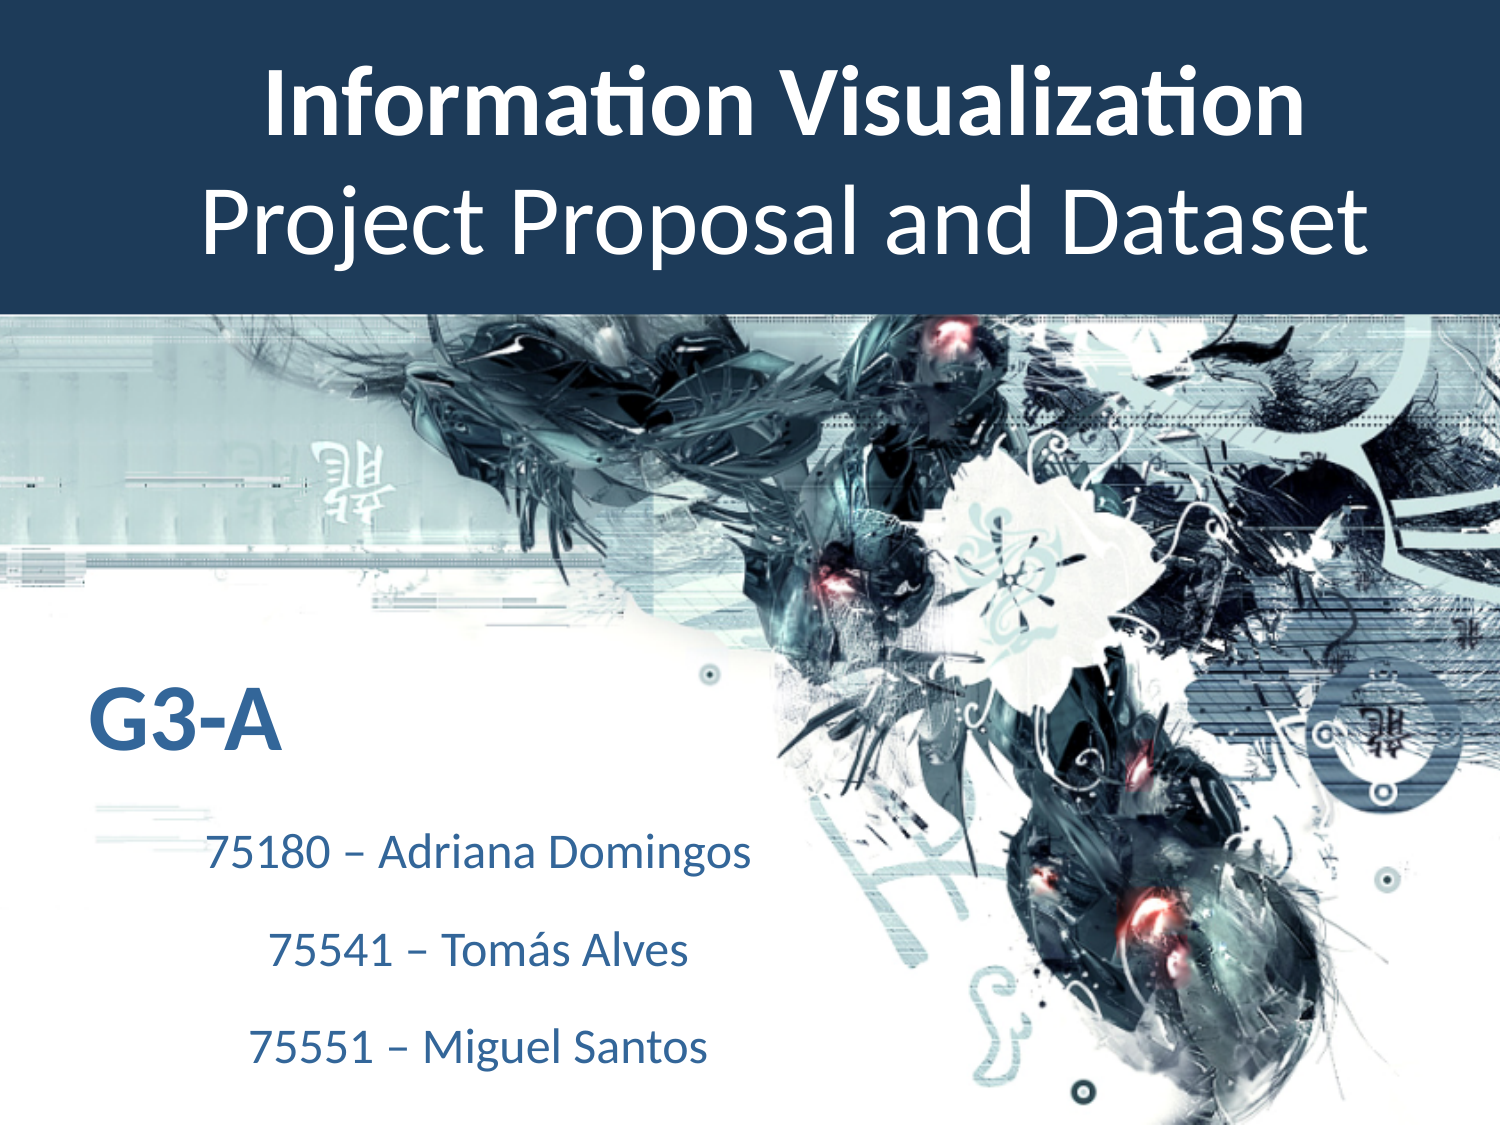

# Information Visualization Project Proposal and Dataset
G3-A
75180 – Adriana Domingos
75541 – Tomás Alves
75551 – Miguel Santos